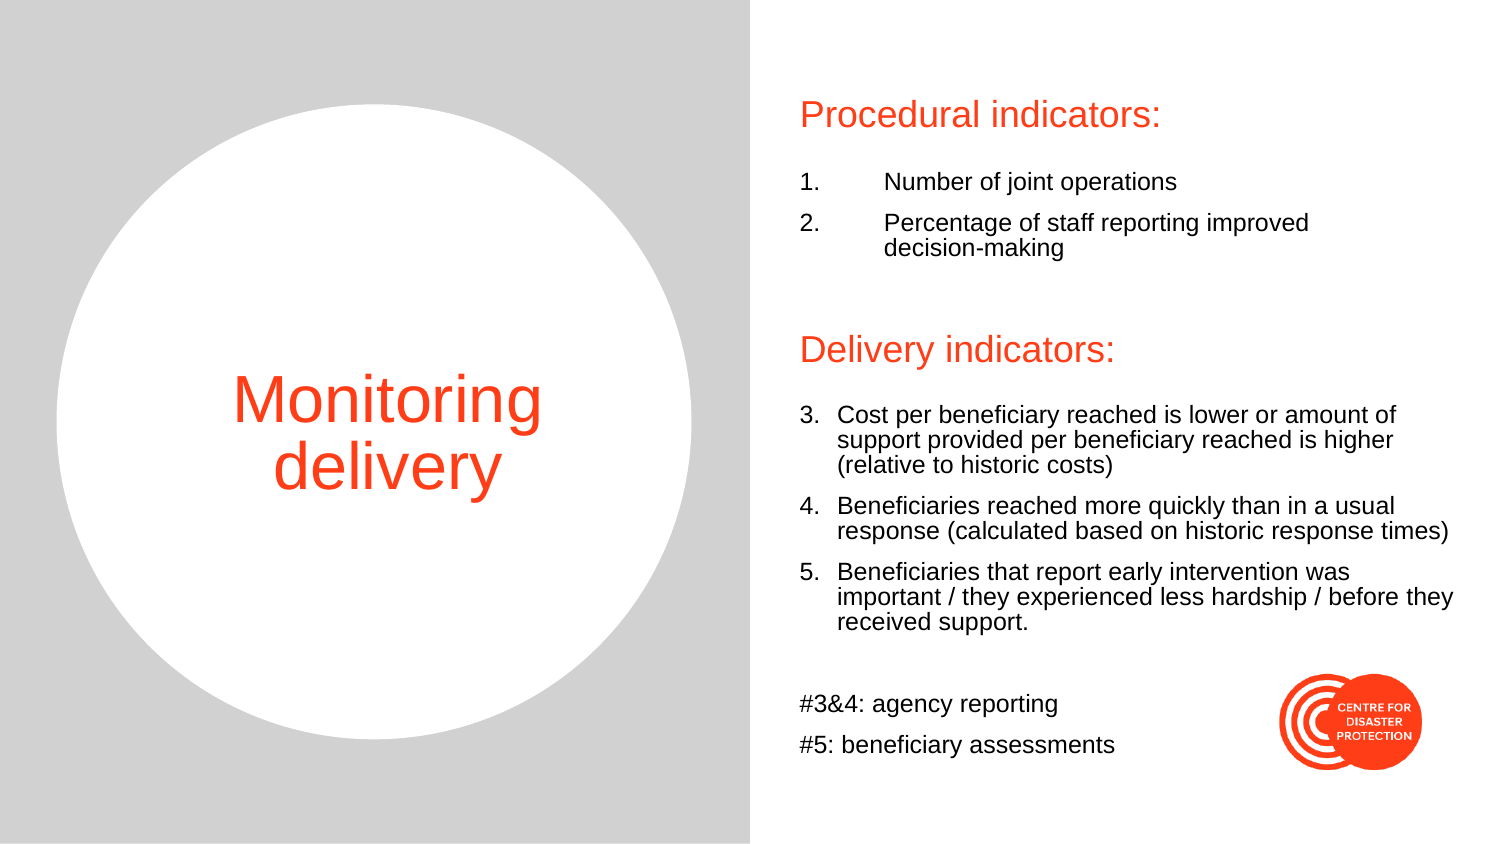

Procedural indicators:
Number of joint operations
Percentage of staff reporting improved decision-making

Monitoring delivery
Delivery indicators:
Cost per beneficiary reached is lower or amount of support provided per beneficiary reached is higher (relative to historic costs)
Beneficiaries reached more quickly than in a usual response (calculated based on historic response times)
Beneficiaries that report early intervention was important / they experienced less hardship / before they received support.

#3&4: agency reporting
#5: beneficiary assessments